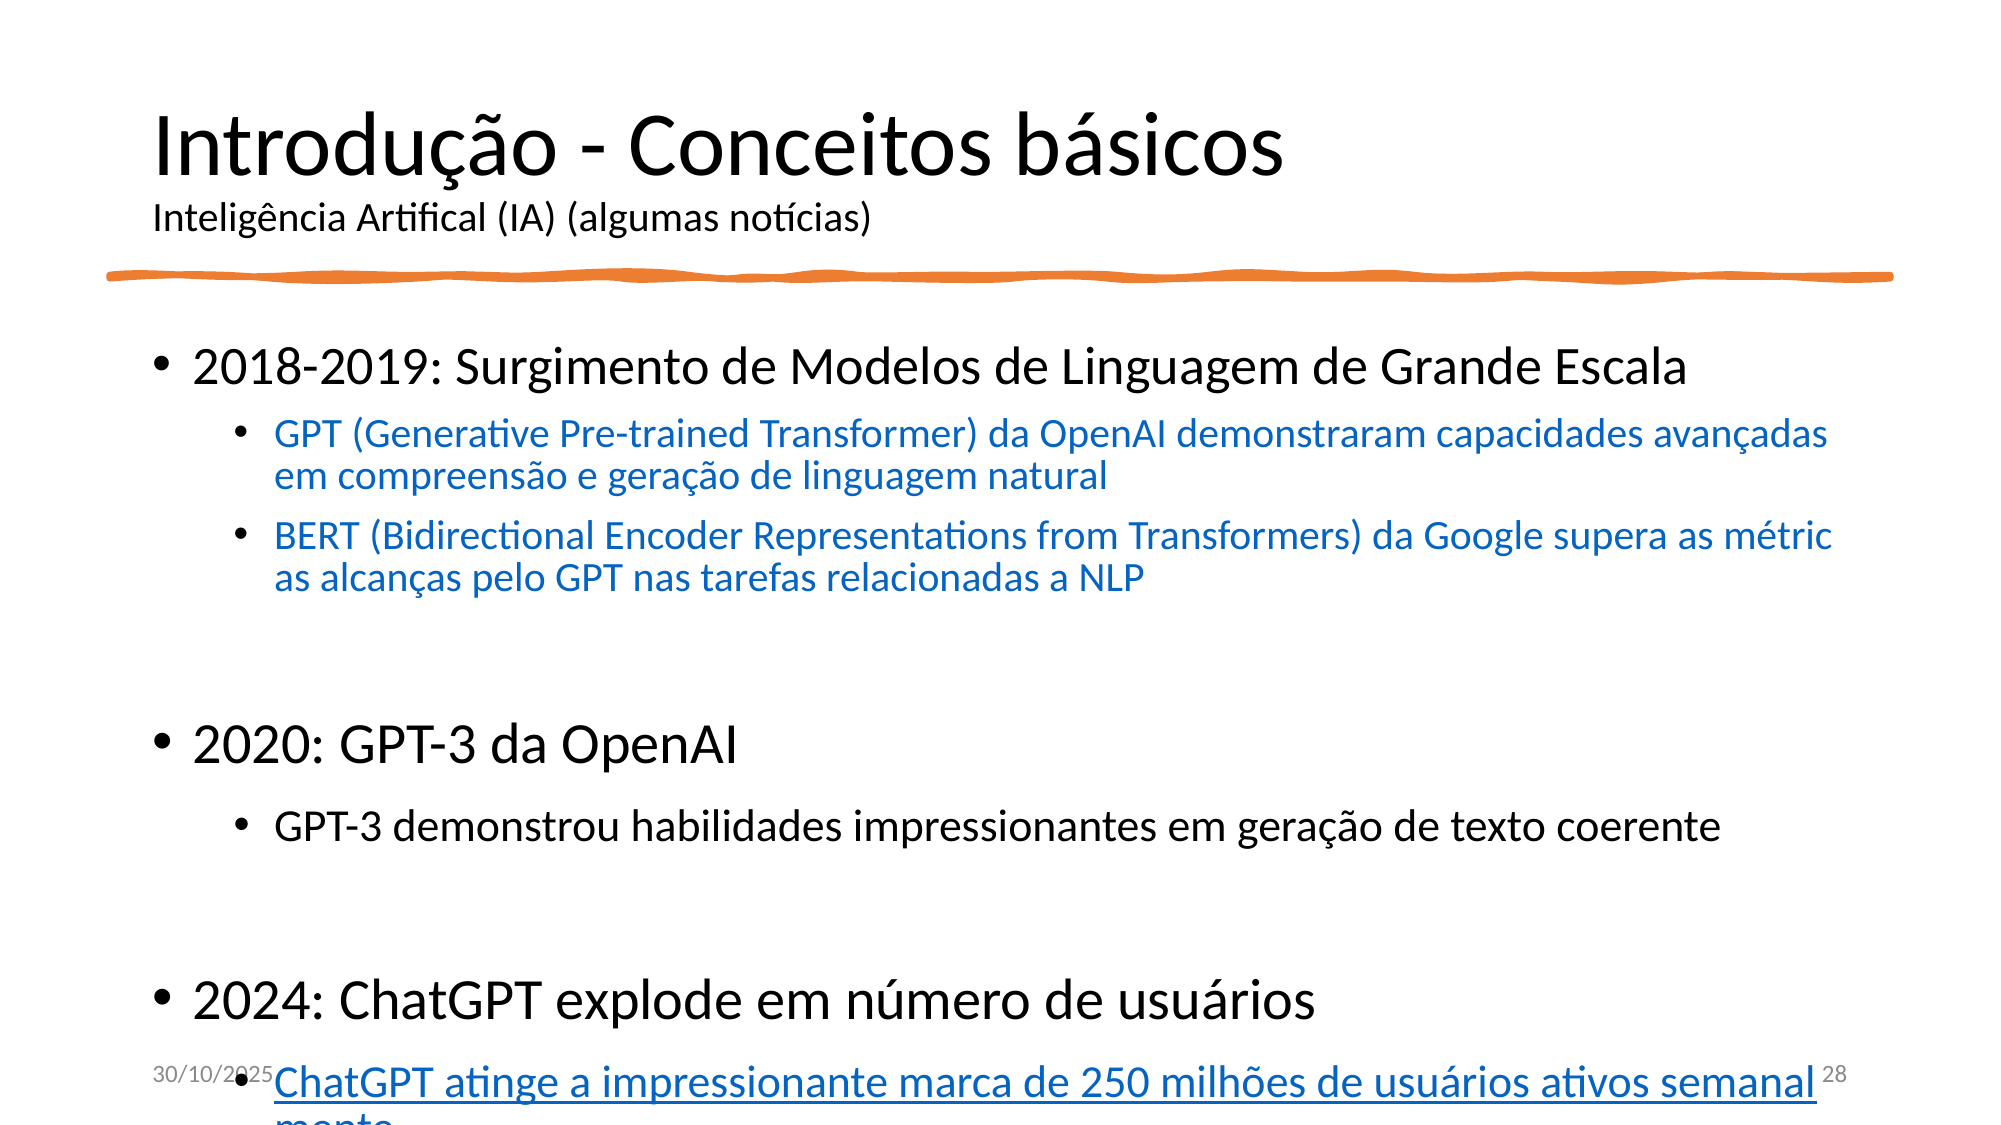

# Introdução - Conceitos básicos Inteligência Artifical (IA) (algumas notícias)

2018-2019: Surgimento de Modelos de Linguagem de Grande Escala
GPT (Generative Pre-trained Transformer) da OpenAI demonstraram capacidades avançadas em compreensão e geração de linguagem natural
BERT (Bidirectional Encoder Representations from Transformers) da Google supera as métricas alcanças pelo GPT nas tarefas relacionadas a NLP

2020: GPT-3 da OpenAI
GPT-3 demonstrou habilidades impressionantes em geração de texto coerente

2024: ChatGPT explode em número de usuários
ChatGPT atinge a impressionante marca de 250 milhões de usuários ativos semanalmente
ChatGPT atinge mais de 1 milhão de usuários corporativos pagos
30/10/2025
28